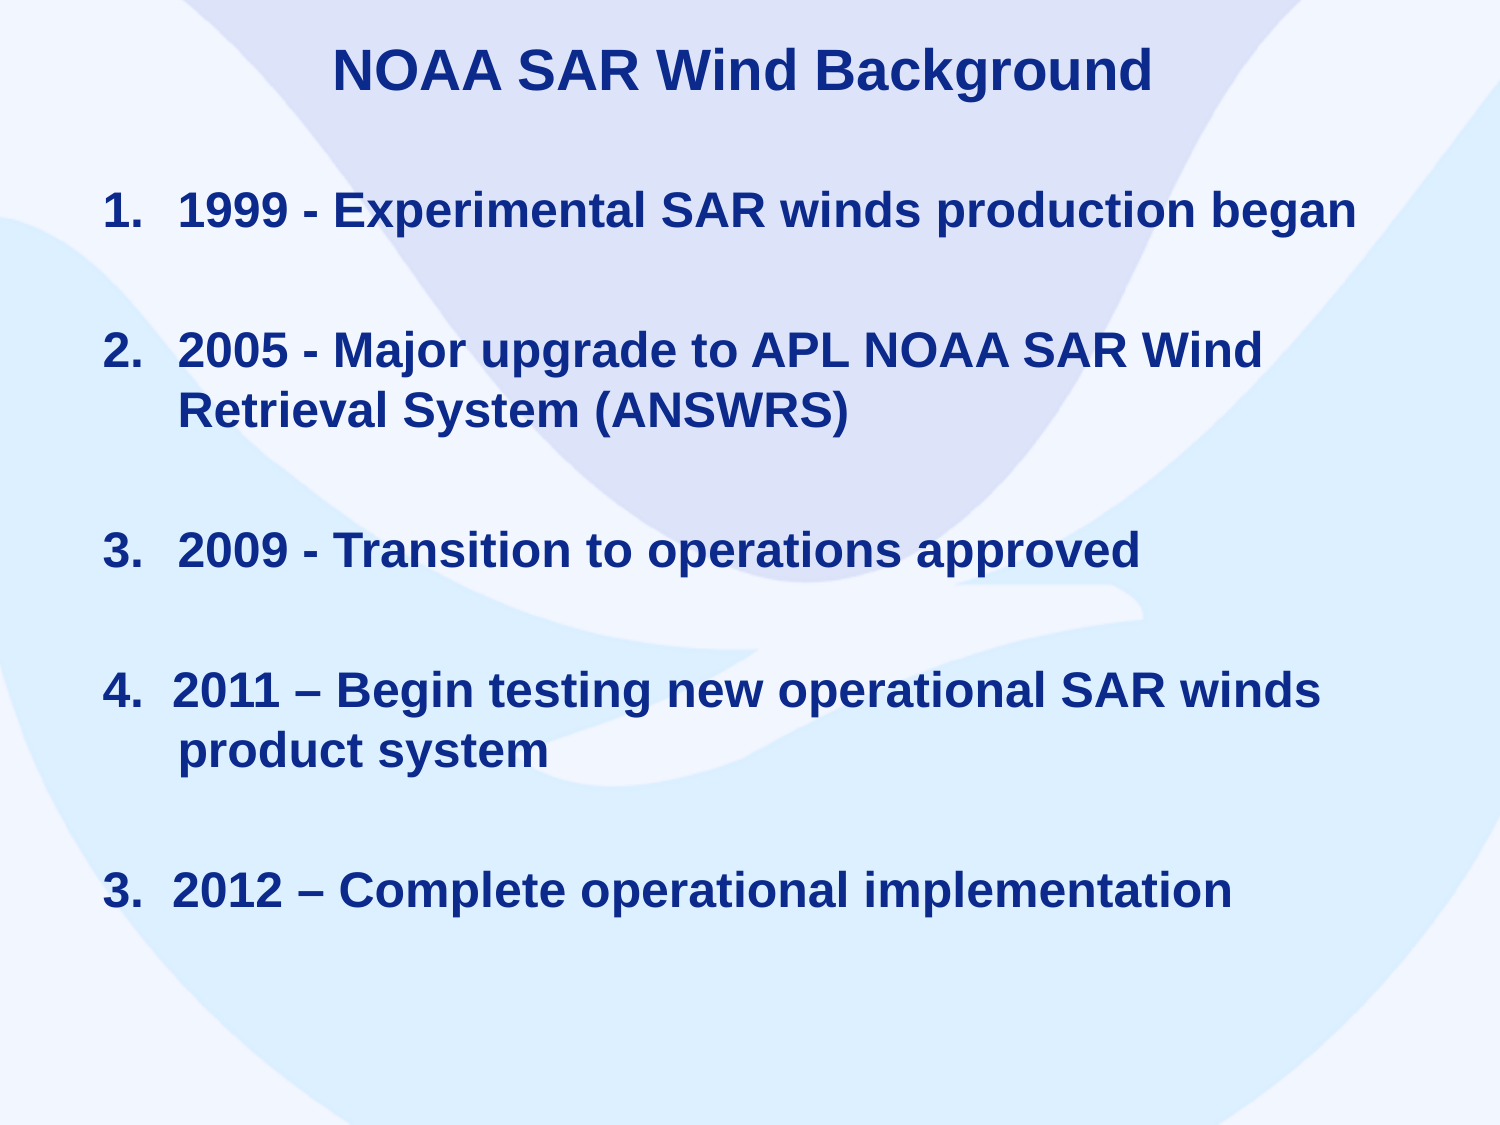

# NOAA SAR Wind Background
1999 - Experimental SAR winds production began

2005 - Major upgrade to APL NOAA SAR Wind Retrieval System (ANSWRS)

2009 - Transition to operations approved

4.  2011 – Begin testing new operational SAR winds product system

3.  2012 – Complete operational implementation